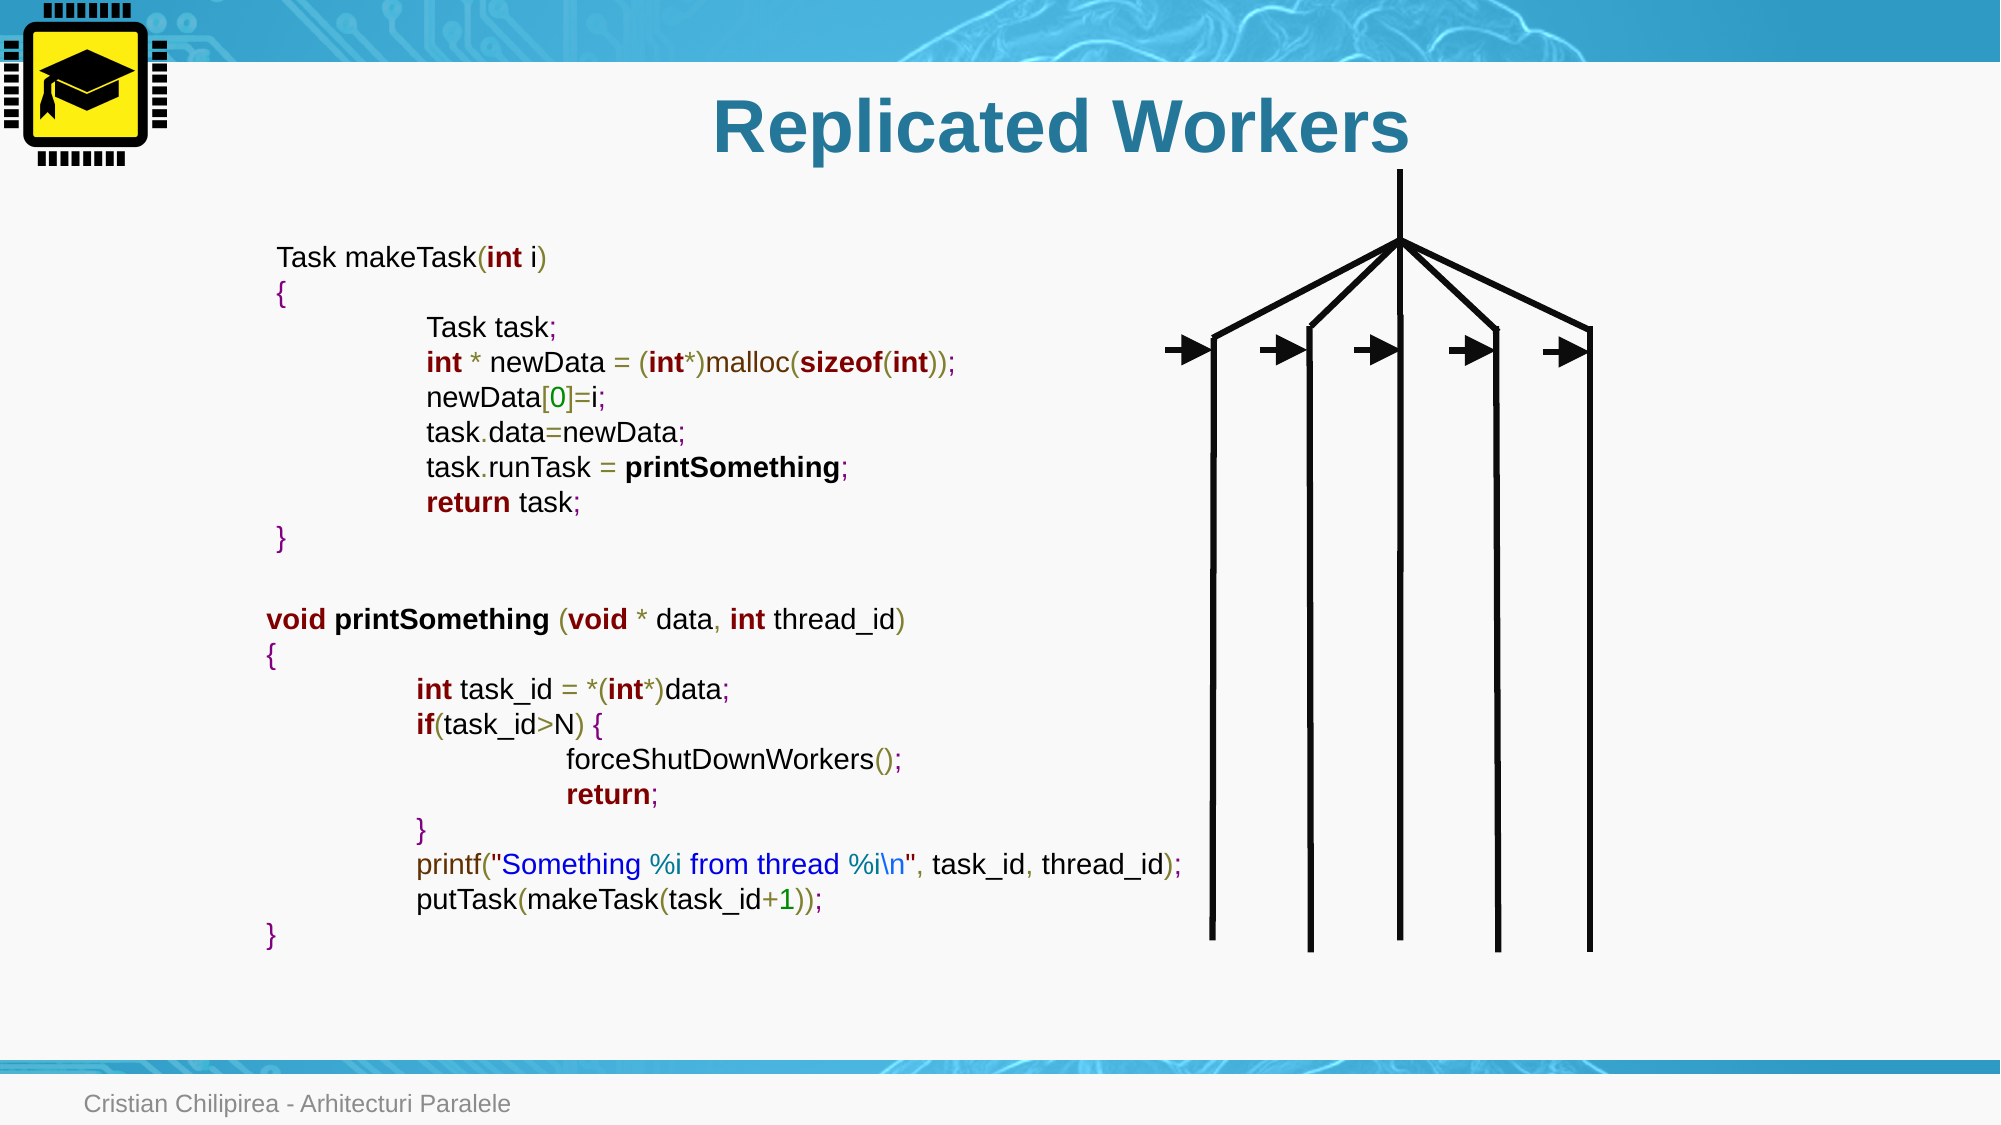

# Replicated Workers
Task makeTask(int i)
{
	Task task;
	int * newData = (int*)malloc(sizeof(int));
	newData[0]=i;
	task.data=newData;
	task.runTask = printSomething;
	return task;
}
void printSomething (void * data, int thread_id)
{
	int task_id = *(int*)data;
	if(task_id>N) {
		forceShutDownWorkers();
		return;
	}
	printf("Something %i from thread %i\n", task_id, thread_id);
	putTask(makeTask(task_id+1));
}
Cristian Chilipirea - Arhitecturi Paralele